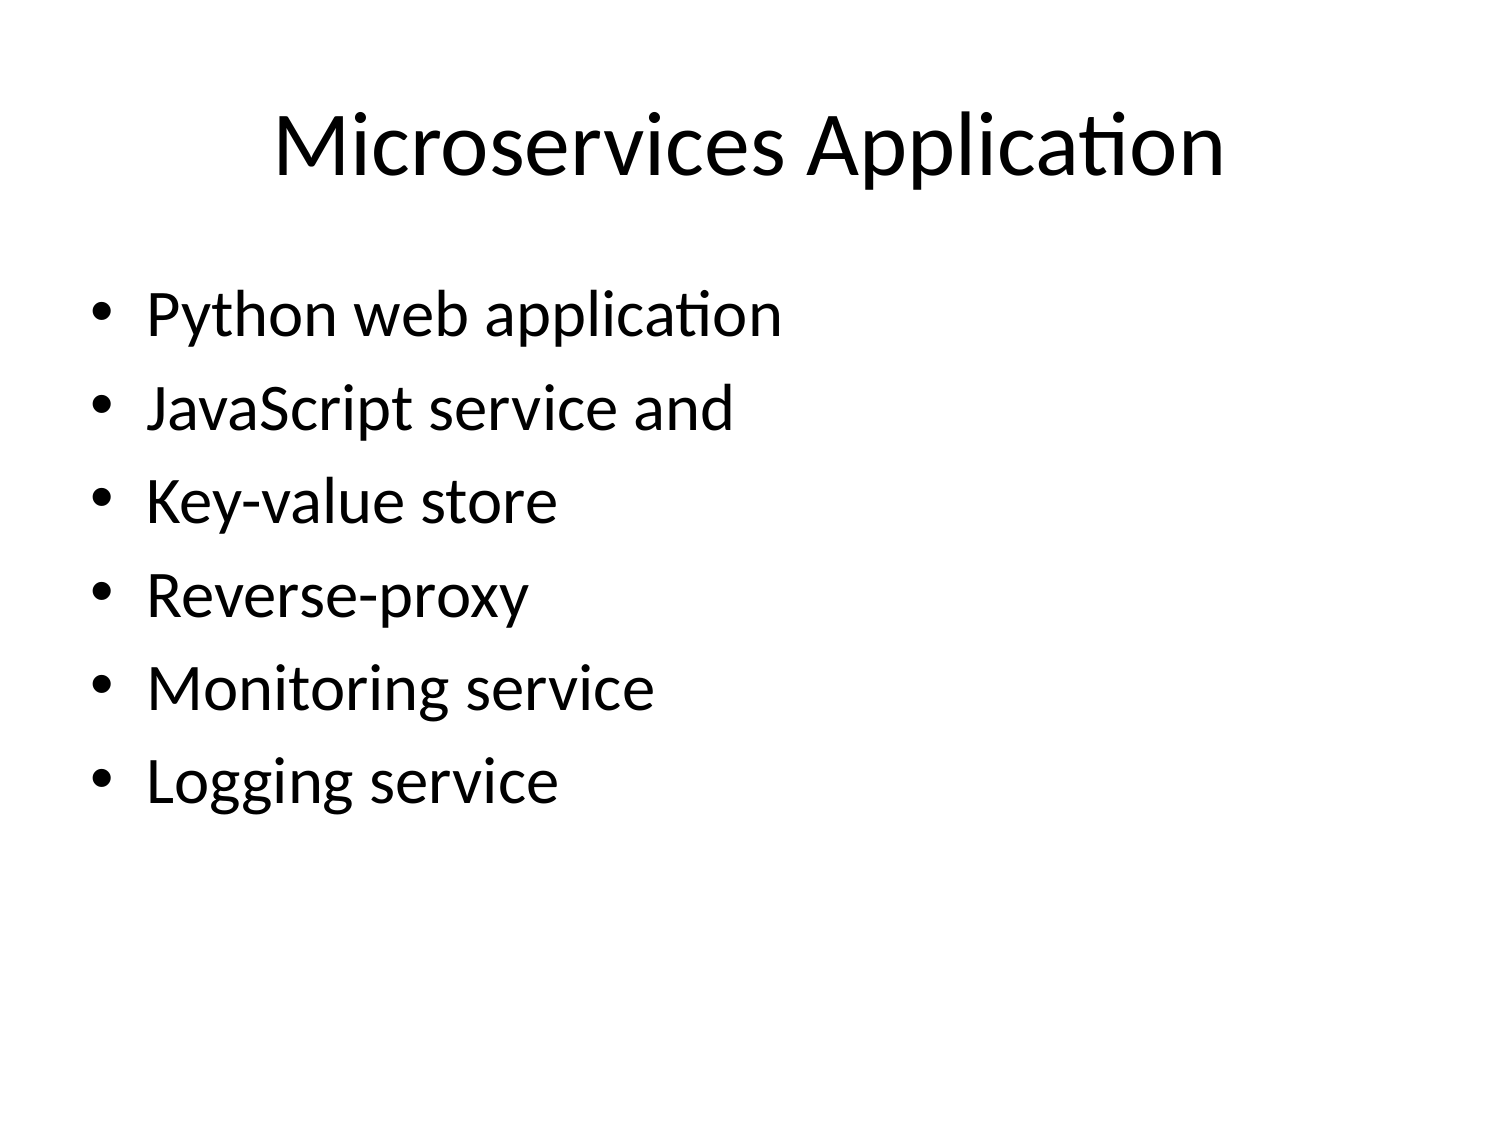

# Microservices Application
Python web application
JavaScript service and
Key-value store
Reverse-proxy
Monitoring service
Logging service